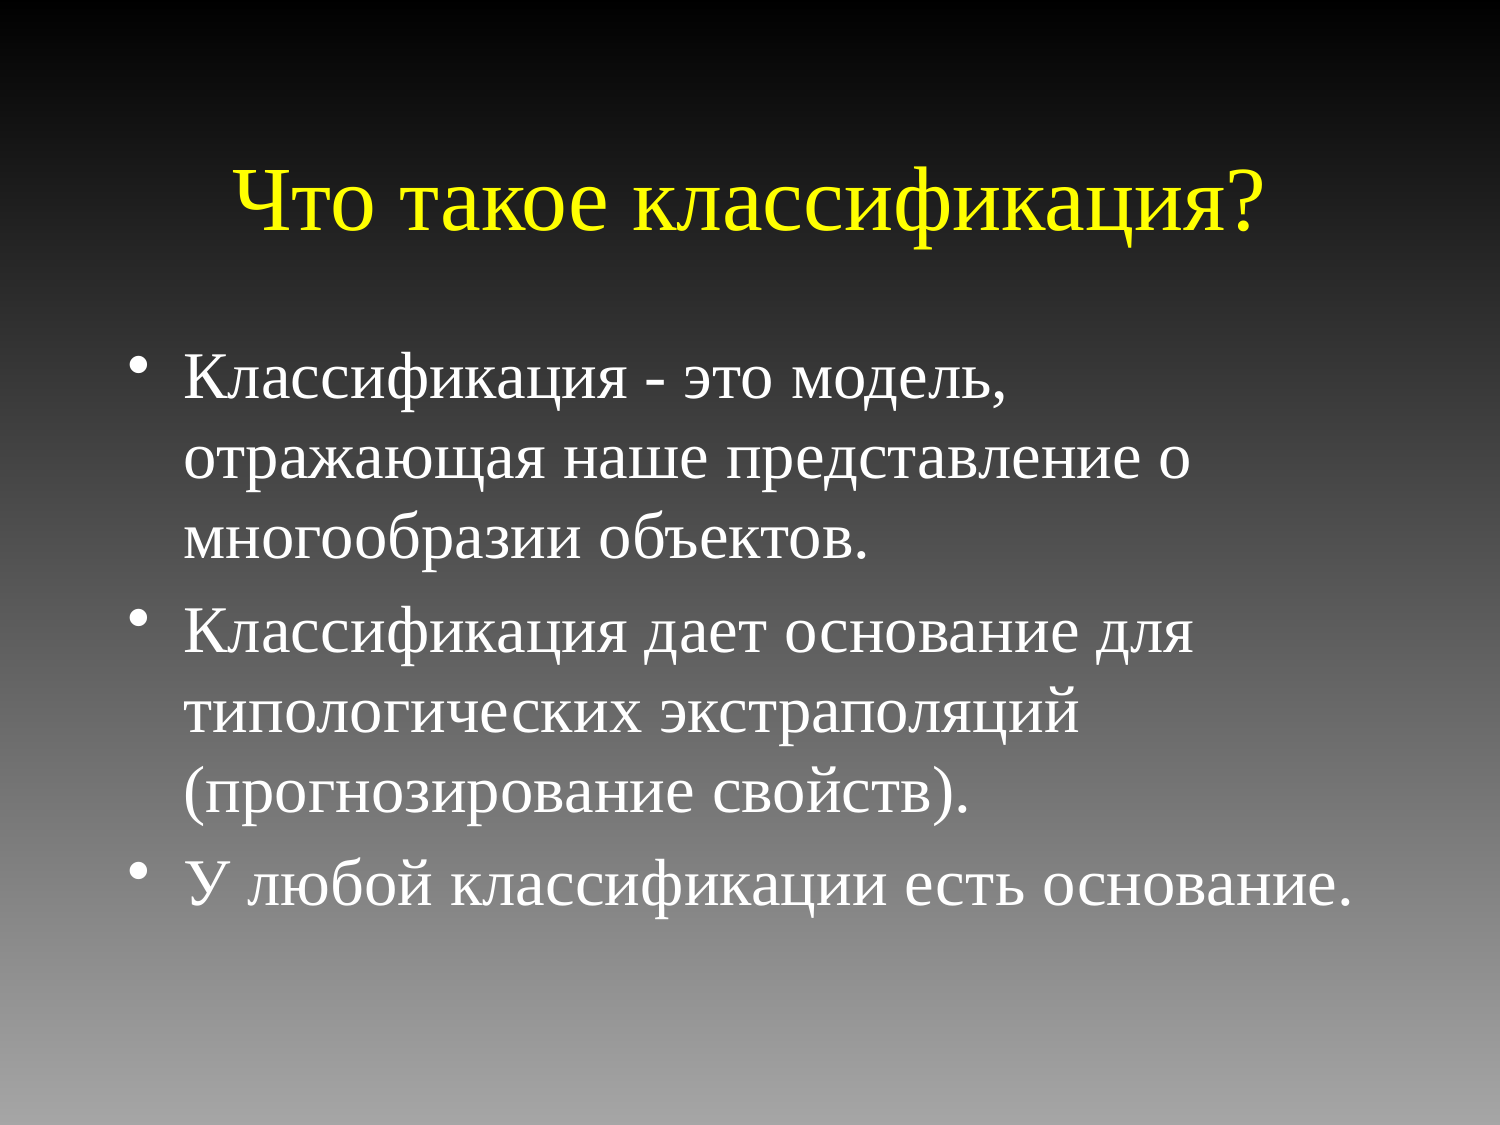

# Что такое классификация?
Классификация - это модель, отражающая наше представление о  многообразии объектов.
Классификация дает основание для типологических экстраполяций (прогнозирование свойств).
У любой классификации есть основание.